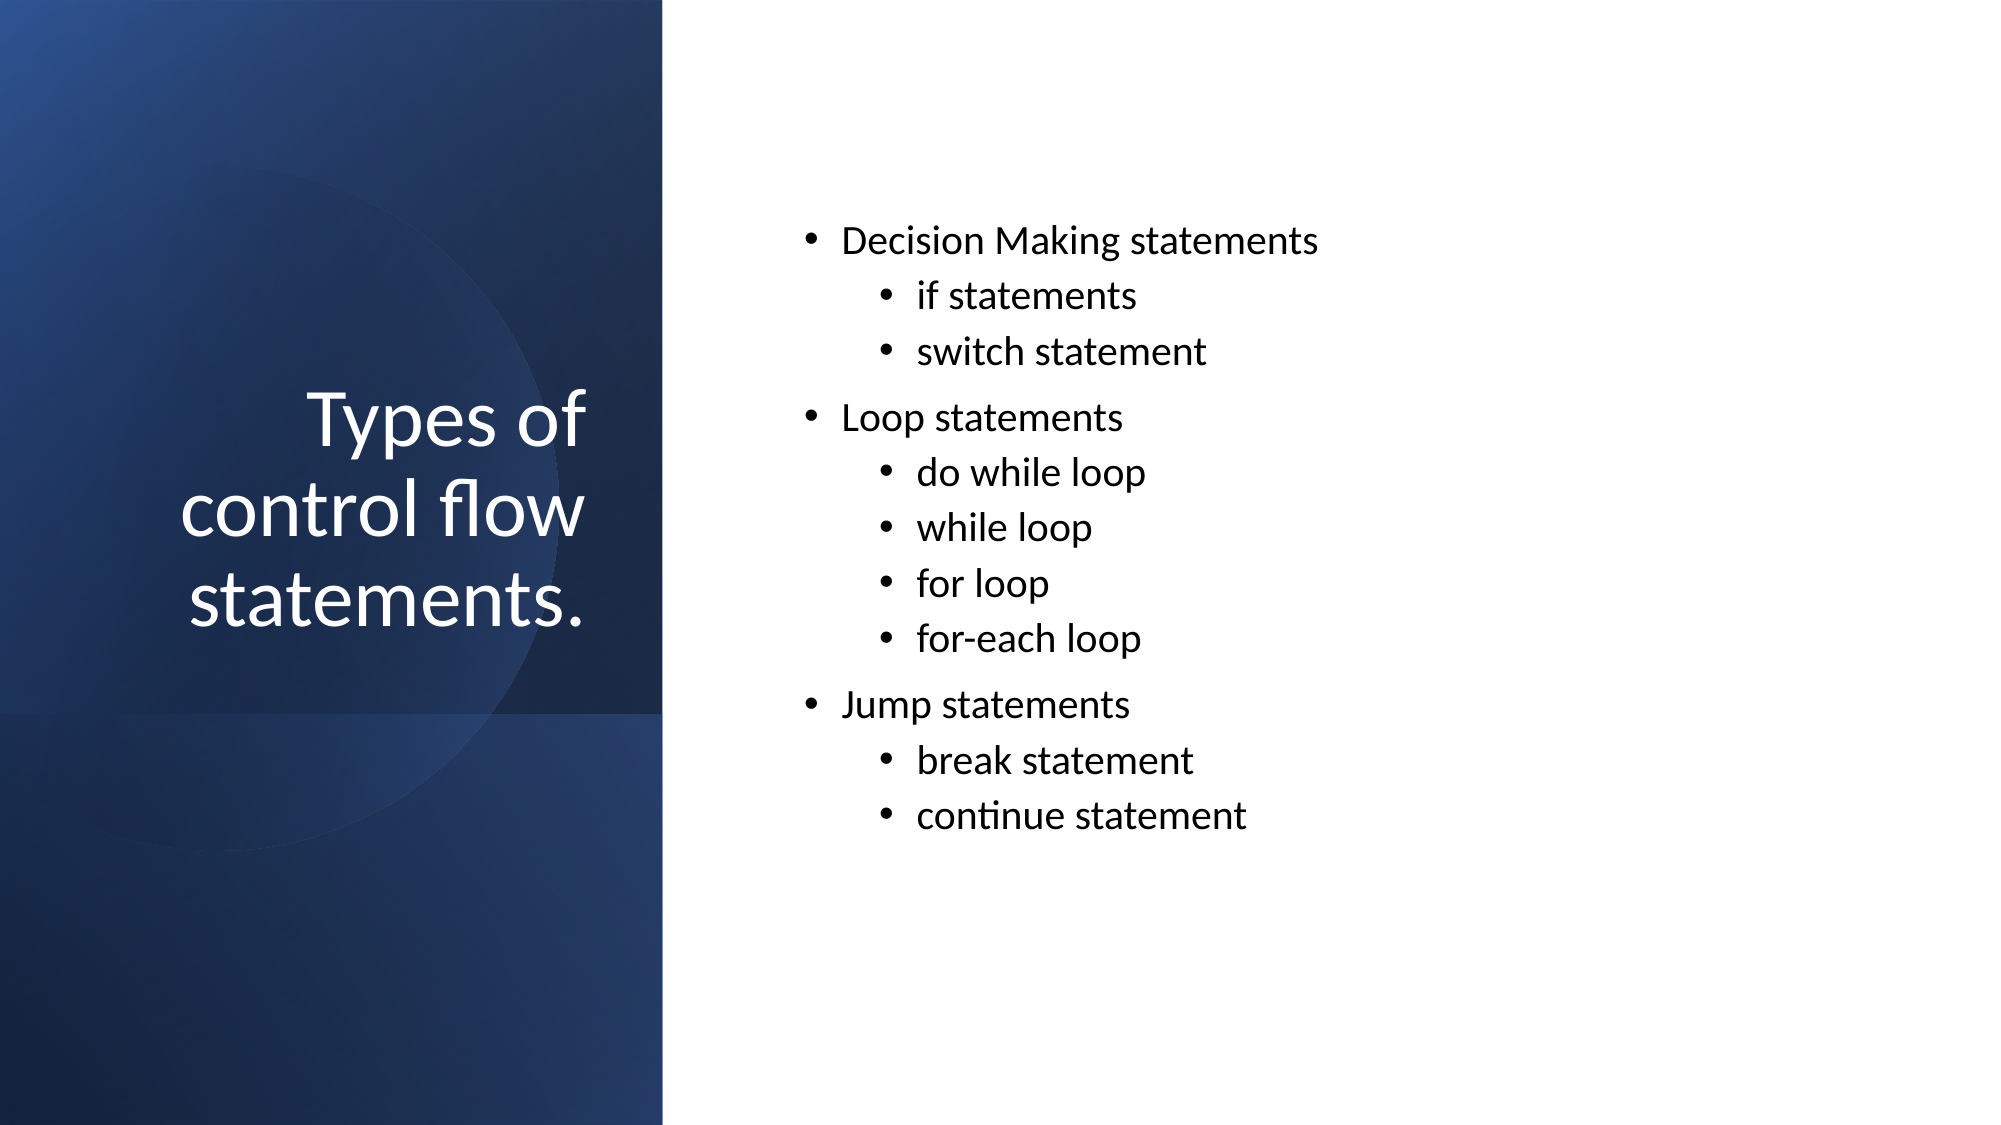

# Types of control flow statements.
Decision Making statements
if statements
switch statement
Loop statements
do while loop
while loop
for loop
for-each loop
Jump statements
break statement
continue statement